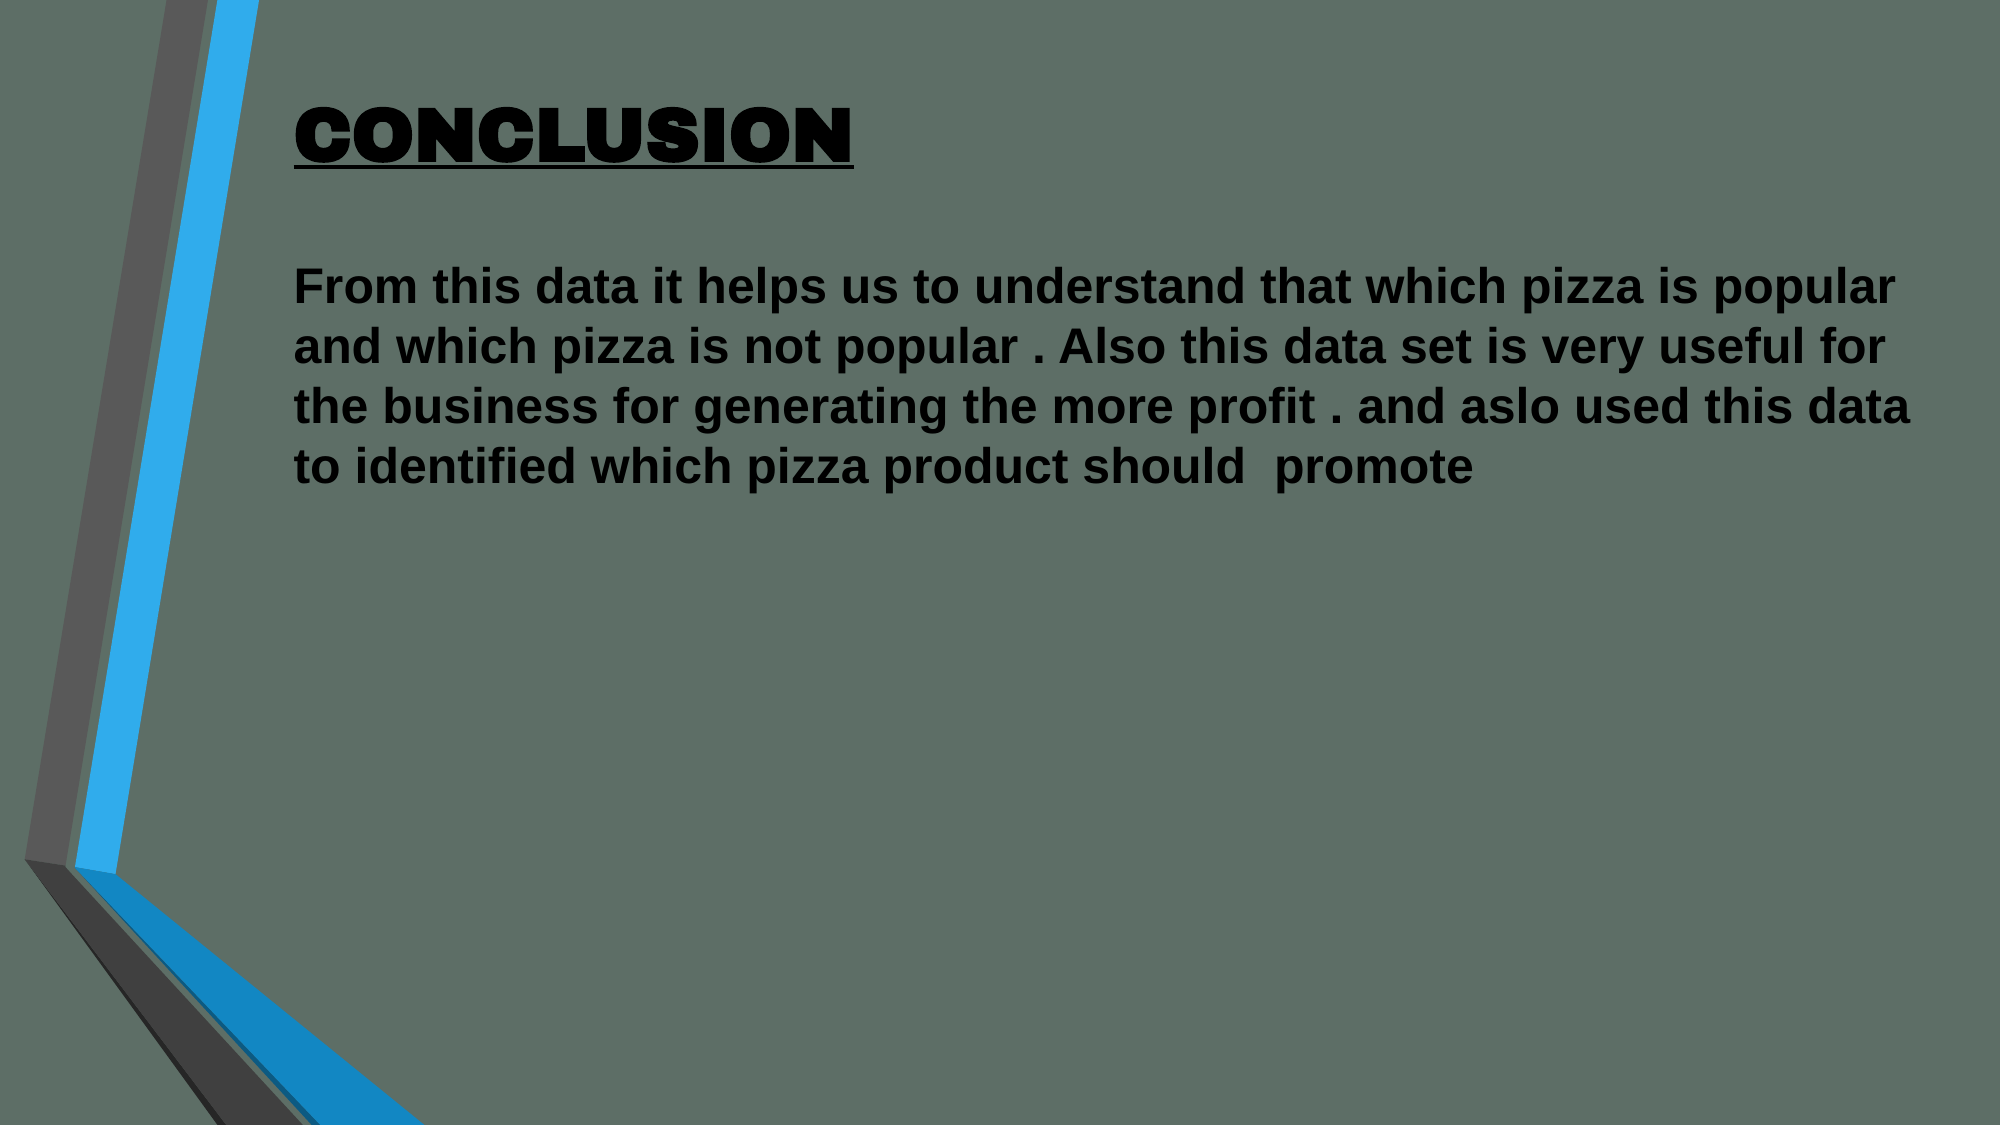

CONCLUSION
From this data it helps us to understand that which pizza is popular and which pizza is not popular . Also this data set is very useful for the business for generating the more profit . and aslo used this data to identified which pizza product should  promote